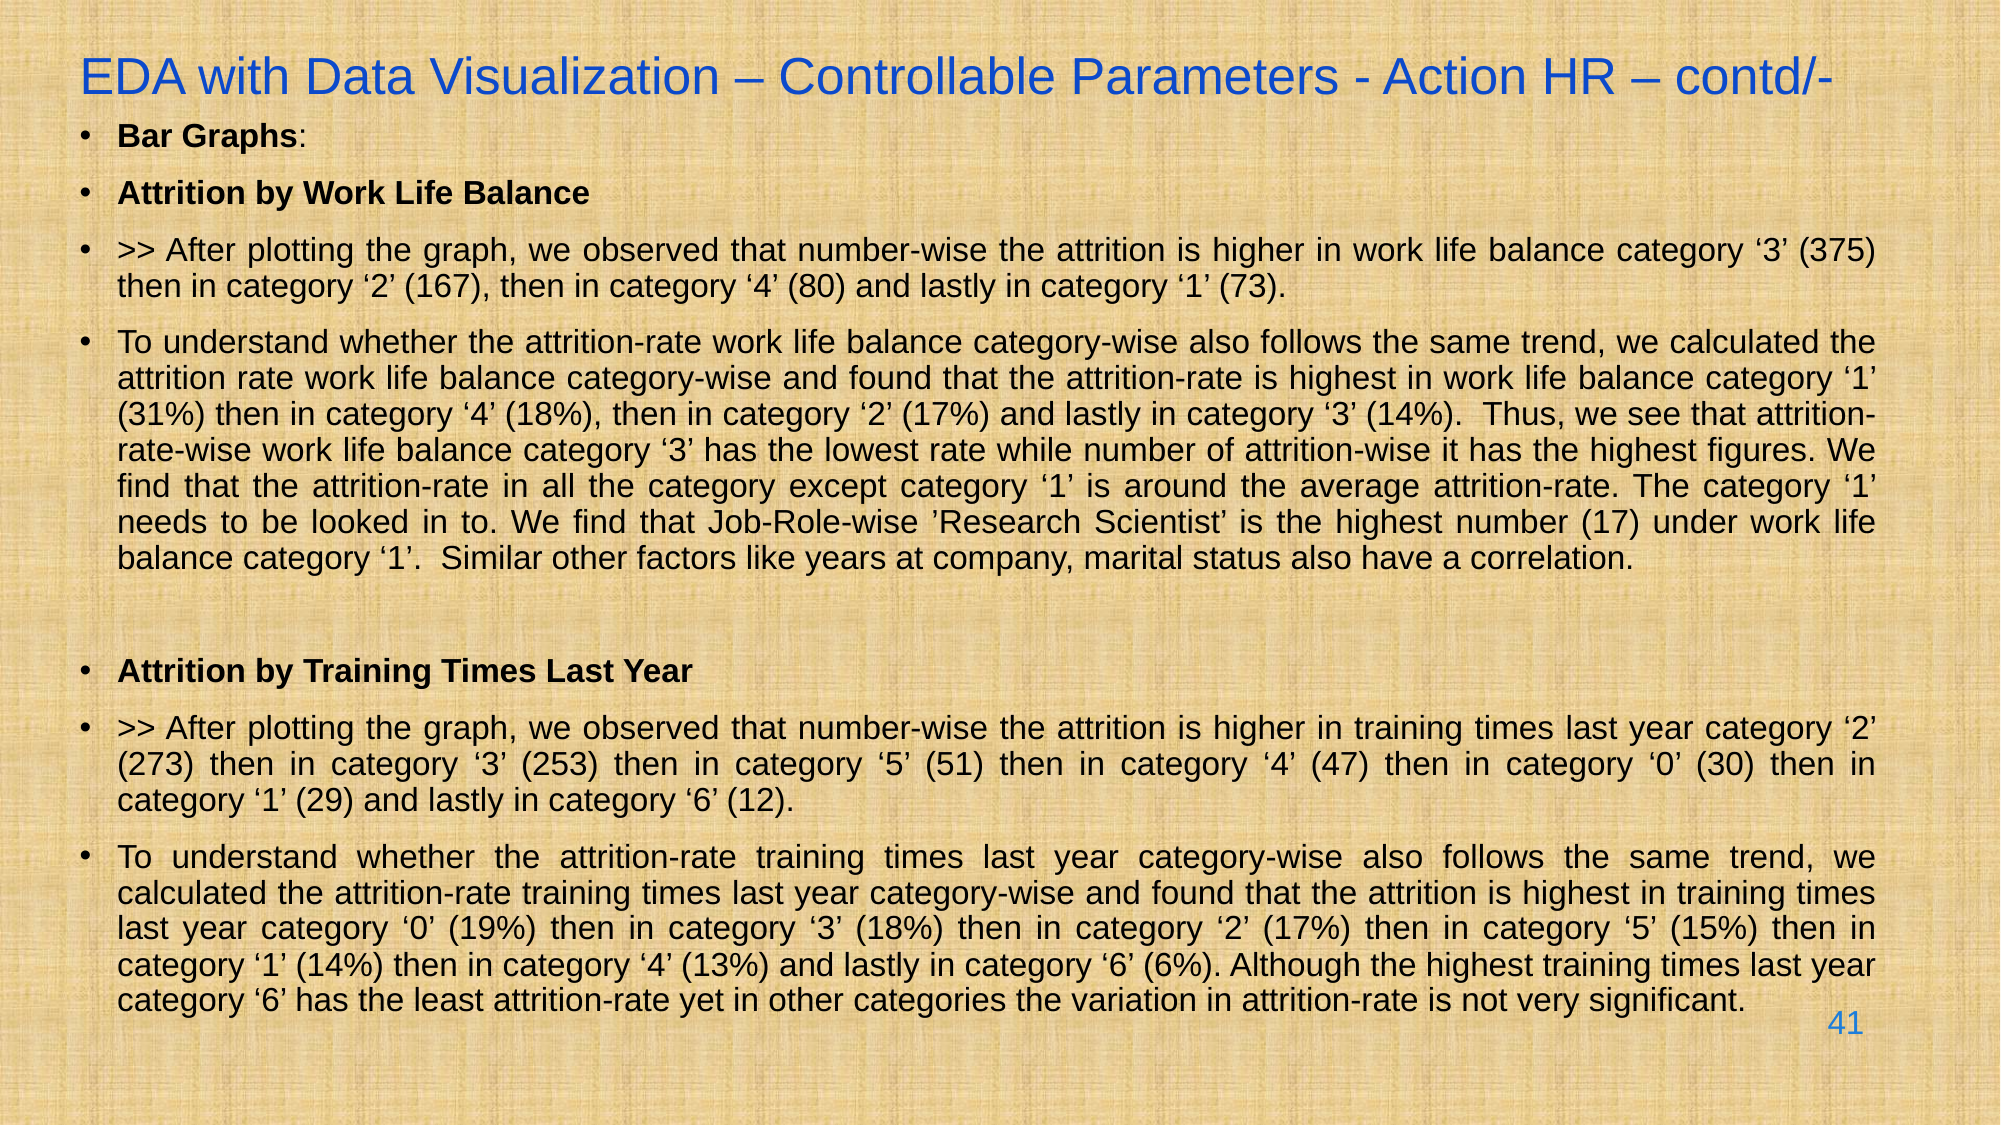

# EDA with Data Visualization – Controllable Parameters - Action HR – contd/-
Bar Graphs: ​
Attrition by Work Life Balance
>> After plotting the graph, we observed that number-wise the attrition is higher in work life balance category ‘3’ (375) then in category ‘2’ (167), then in category ‘4’ (80) and lastly in category ‘1’ (73).
To understand whether the attrition-rate work life balance category-wise also follows the same trend, we calculated the attrition rate work life balance category-wise and found that the attrition-rate is highest in work life balance category ‘1’ (31%) then in category ‘4’ (18%), then in category ‘2’ (17%) and lastly in category ‘3’ (14%).  Thus, we see that attrition-rate-wise work life balance category ‘3’ has the lowest rate while number of attrition-wise it has the highest figures. We find that the attrition-rate in all the category except category ‘1’ is around the average attrition-rate. The category ‘1’ needs to be looked in to. We find that Job-Role-wise ’Research Scientist’ is the highest number (17) under work life balance category ‘1’.  Similar other factors like years at company, marital status also have a correlation.

Attrition by Training Times Last Year
>> After plotting the graph, we observed that number-wise the attrition is higher in training times last year category ‘2’ (273) then in category ‘3’ (253) then in category ‘5’ (51) then in category ‘4’ (47) then in category ‘0’ (30) then in category ‘1’ (29) and lastly in category ‘6’ (12).
To understand whether the attrition-rate training times last year category-wise also follows the same trend, we calculated the attrition-rate training times last year category-wise and found that the attrition is highest in training times last year category ‘0’ (19%) then in category ‘3’ (18%) then in category ‘2’ (17%) then in category ‘5’ (15%) then in category ‘1’ (14%) then in category ‘4’ (13%) and lastly in category ‘6’ (6%). Although the highest training times last year category ‘6’ has the least attrition-rate yet in other categories the variation in attrition-rate is not very significant.

41